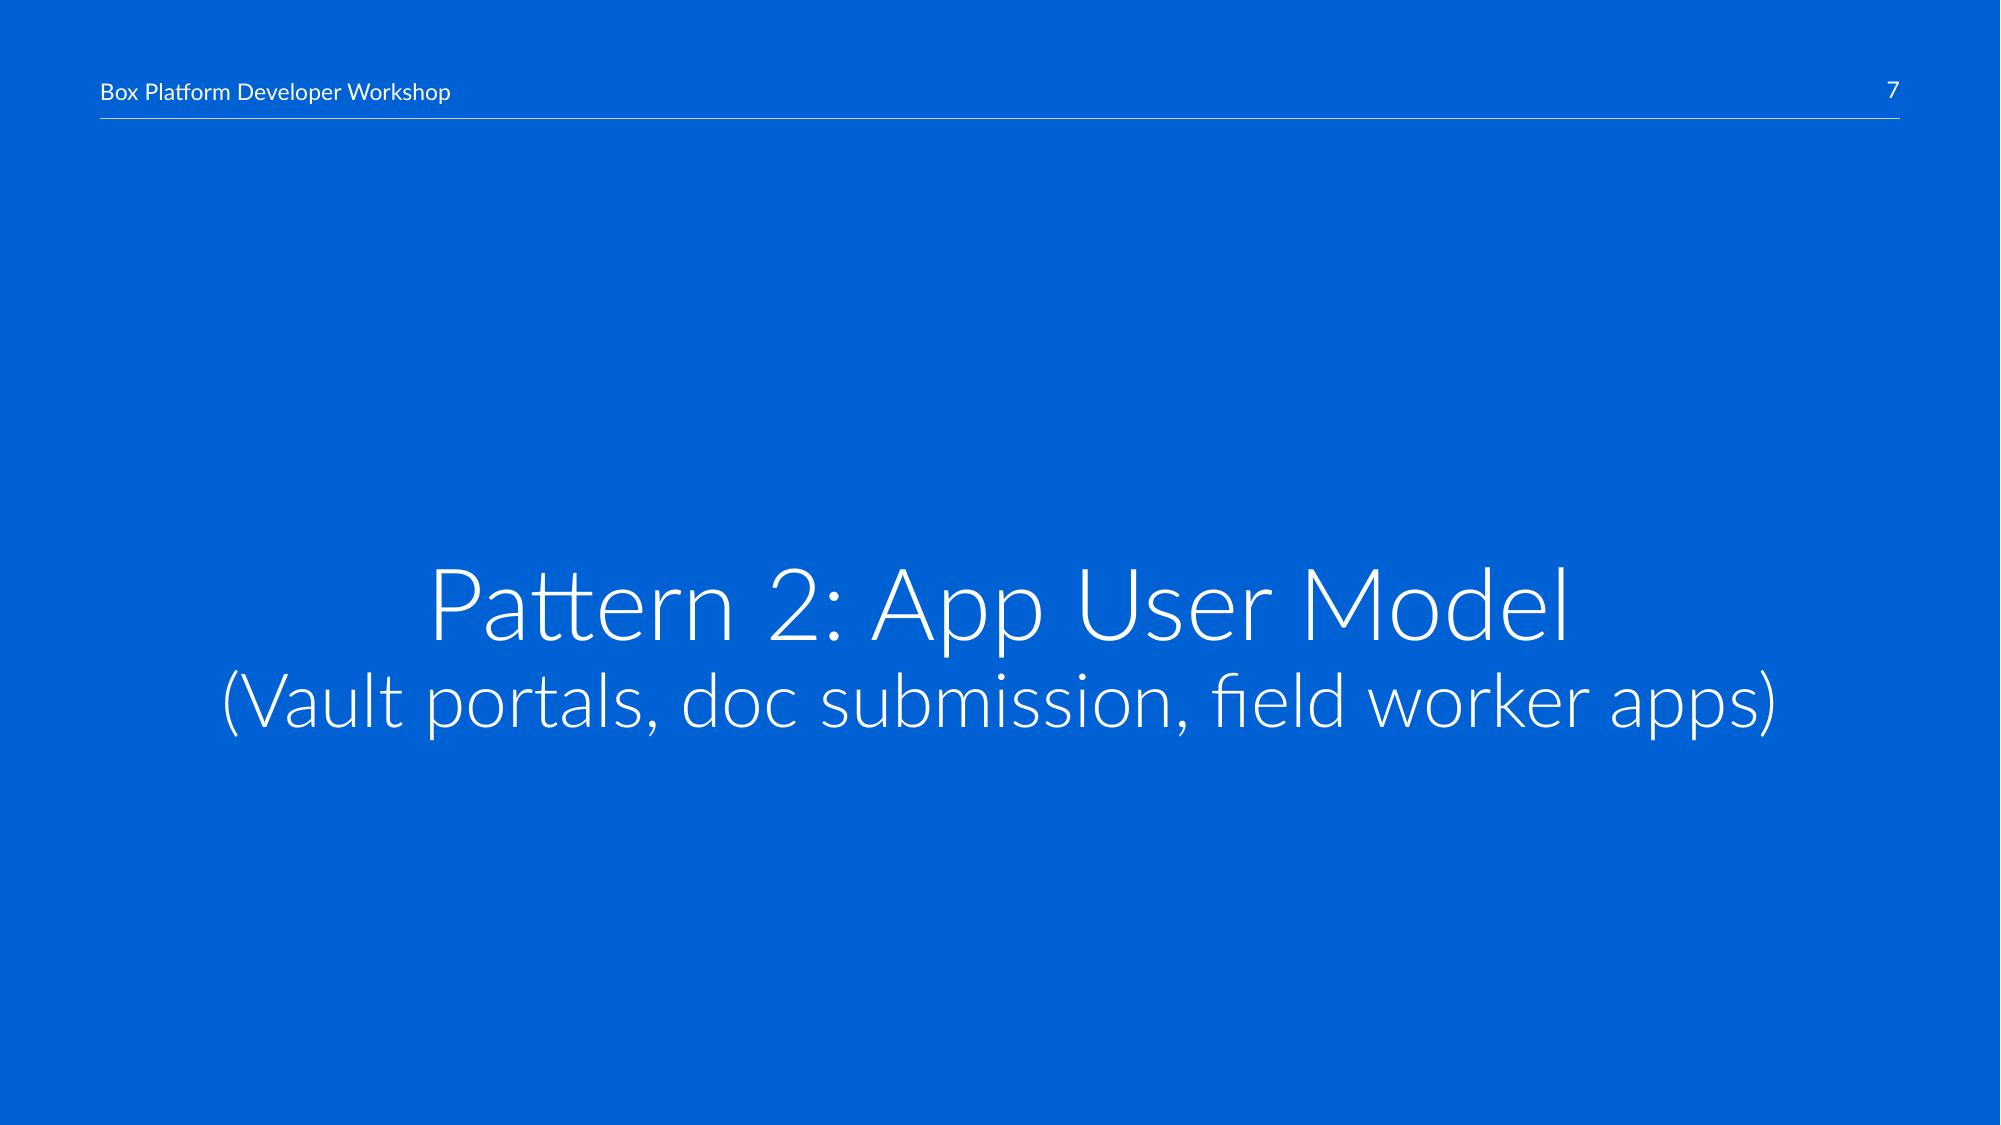

# Pattern 2: App User Model (Vault portals, doc submission, field worker apps)